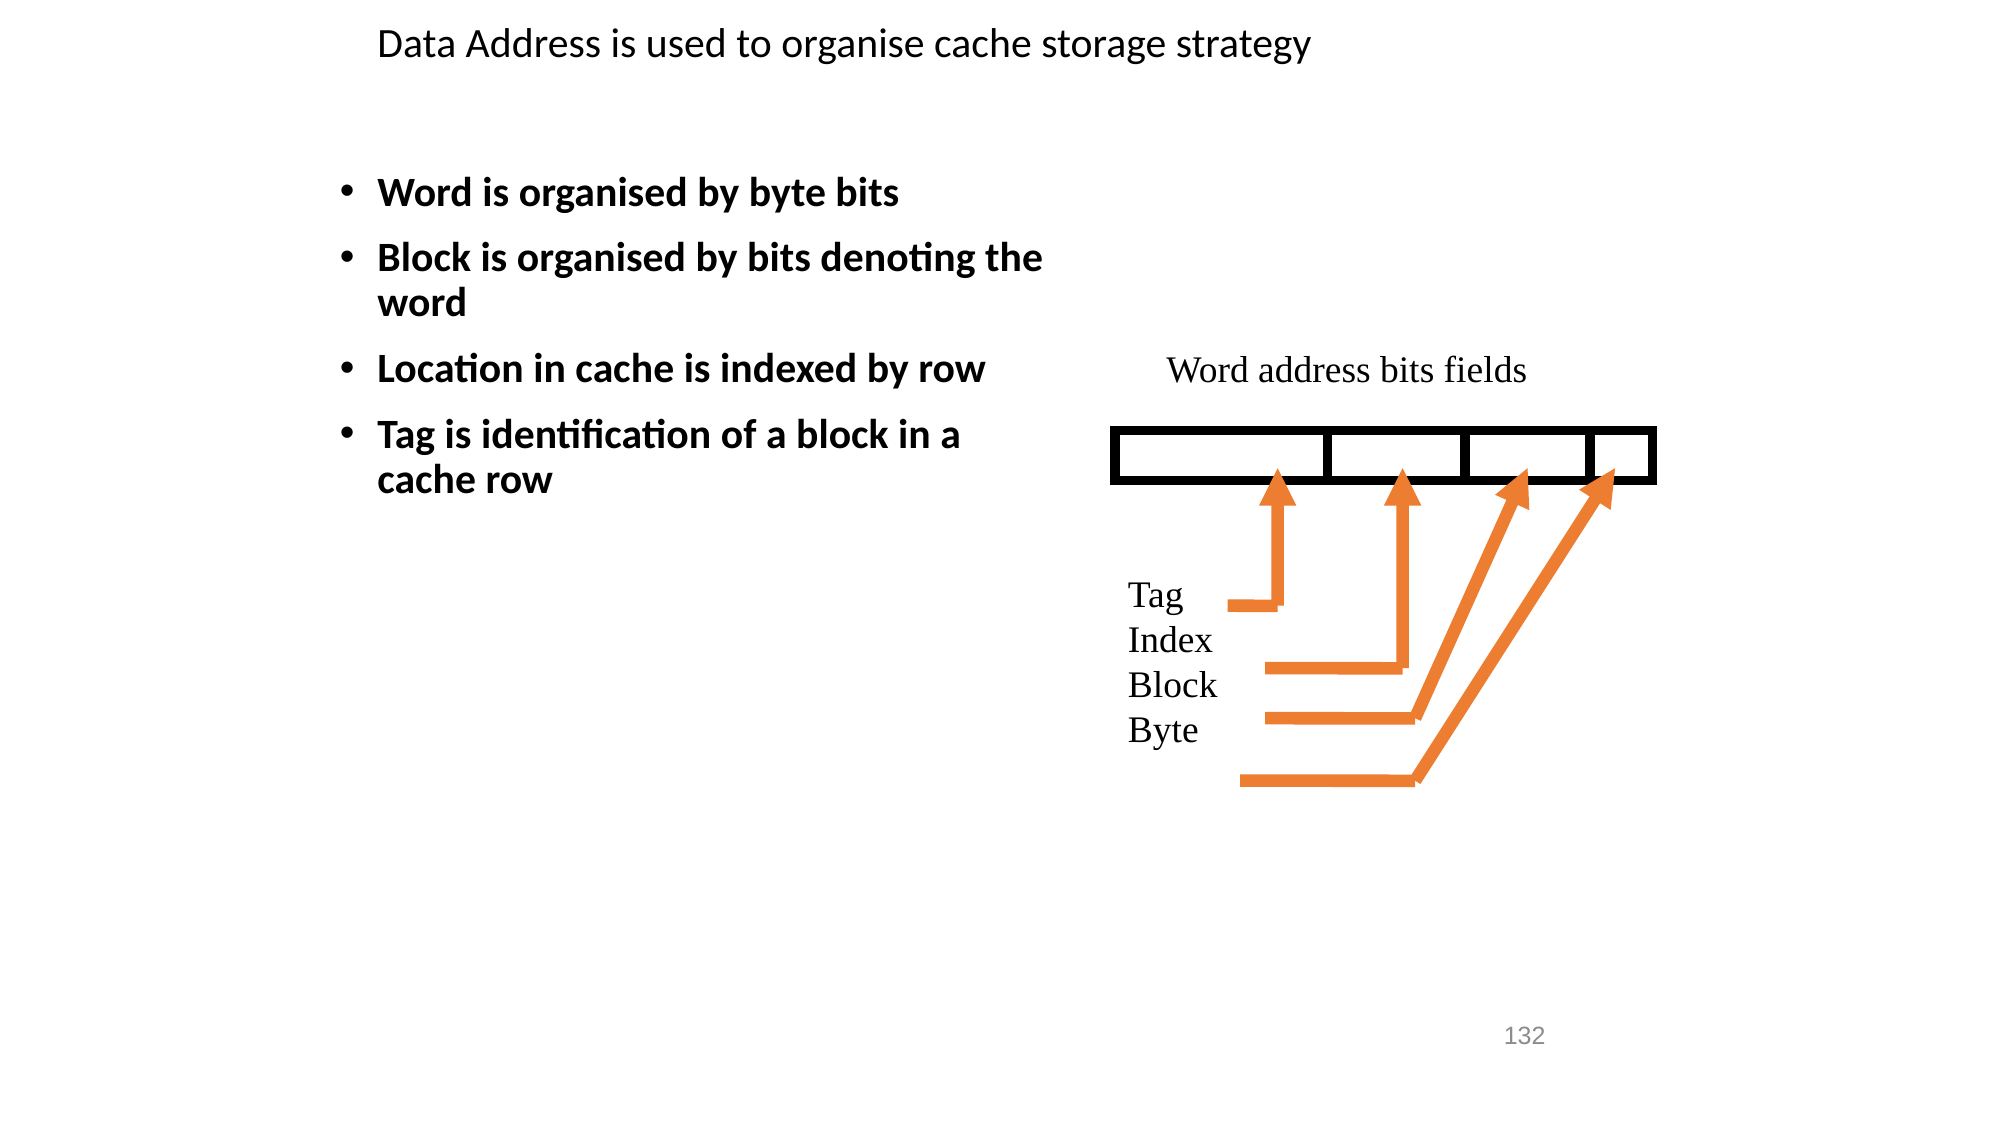

# Data Address is used to organise cache storage strategy
Word is organised by byte bits
Block is organised by bits denoting the word
Location in cache is indexed by row
Tag is identification of a block in a cache row
Word address bits fields

Tag
Index
Block
Byte

132